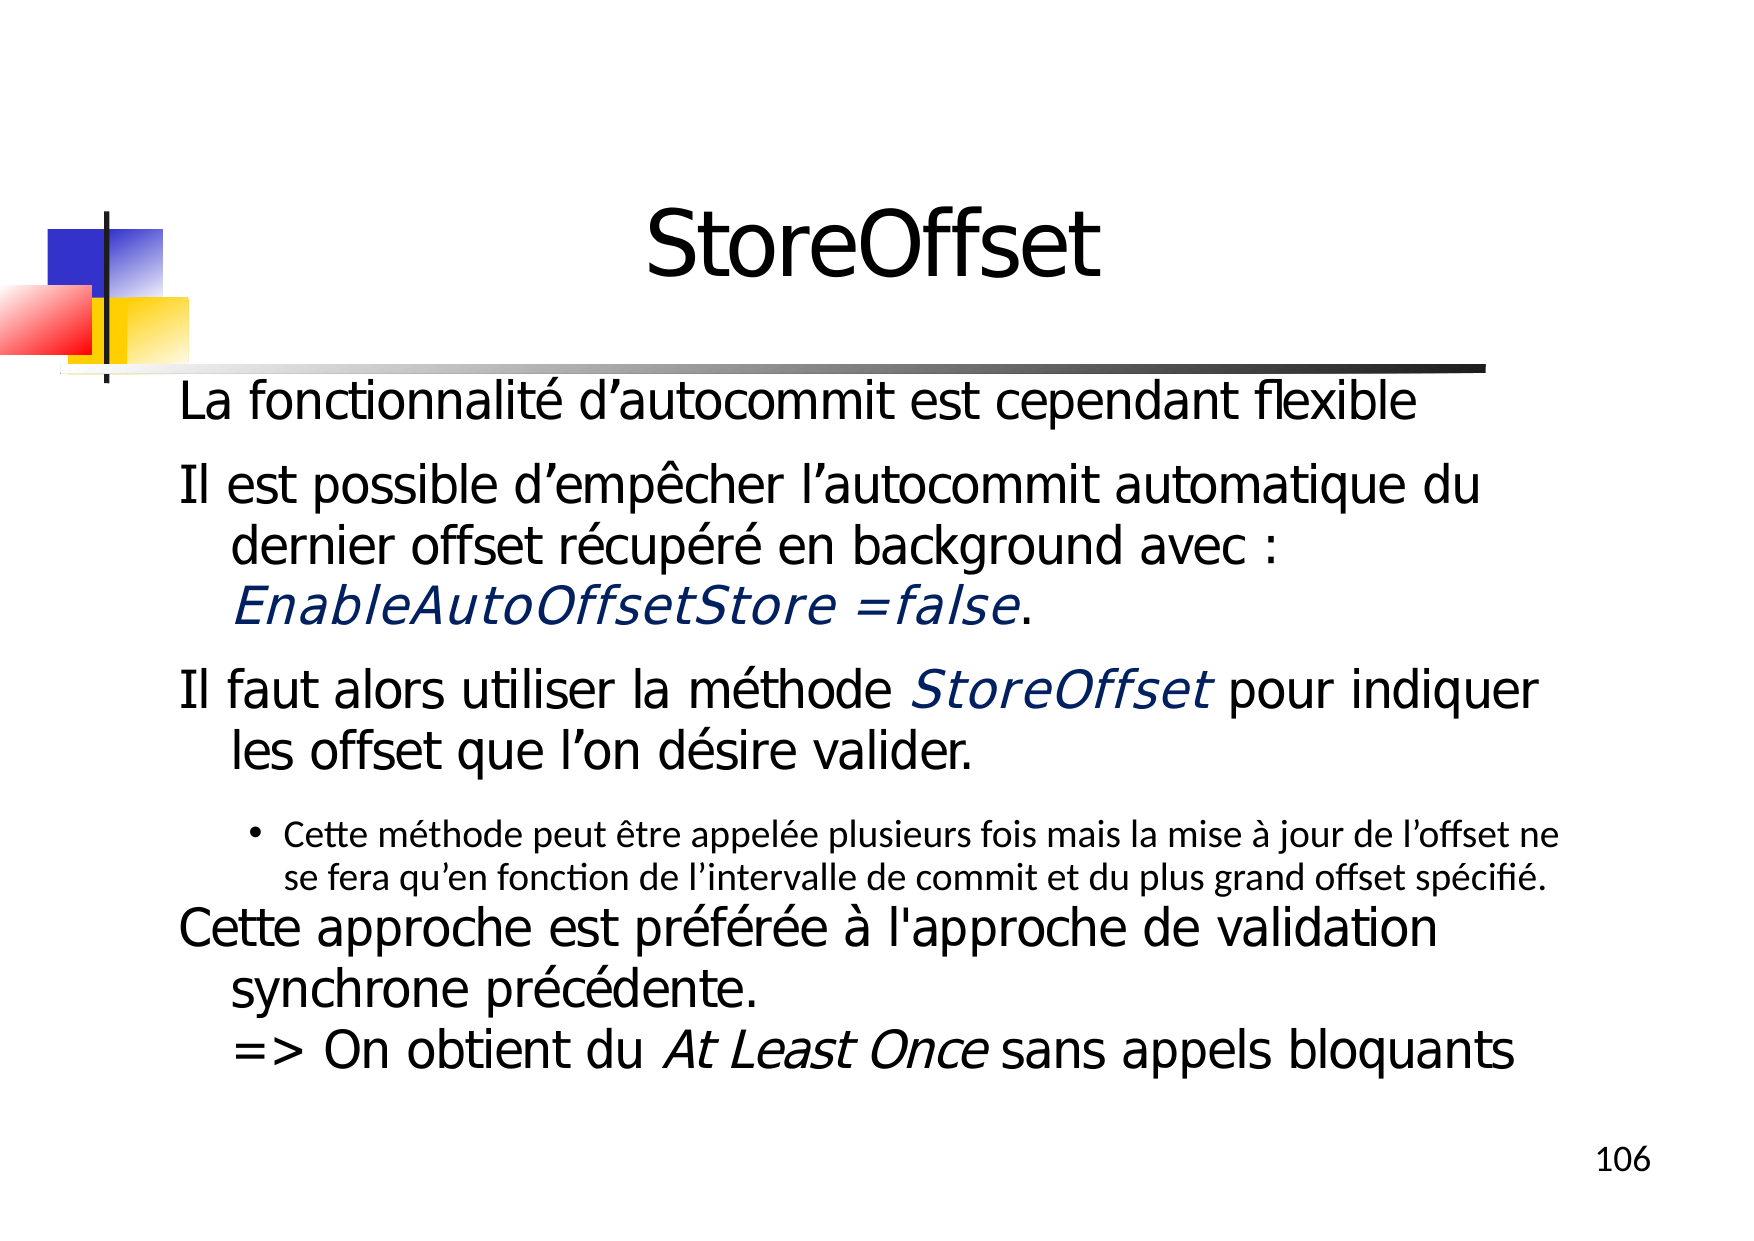

StoreOffset
La fonctionnalité d’autocommit est cependant flexible
Il est possible d’empêcher l’autocommit automatique du dernier offset récupéré en background avec :
EnableAutoOffsetStore =false.
Il faut alors utiliser la méthode StoreOffset pour indiquer les offset que l’on désire valider.
Cette méthode peut être appelée plusieurs fois mais la mise à jour de l’offset ne se fera qu’en fonction de l’intervalle de commit et du plus grand offset spécifié.
Cette approche est préférée à l'approche de validation synchrone précédente.
=> On obtient du At Least Once sans appels bloquants